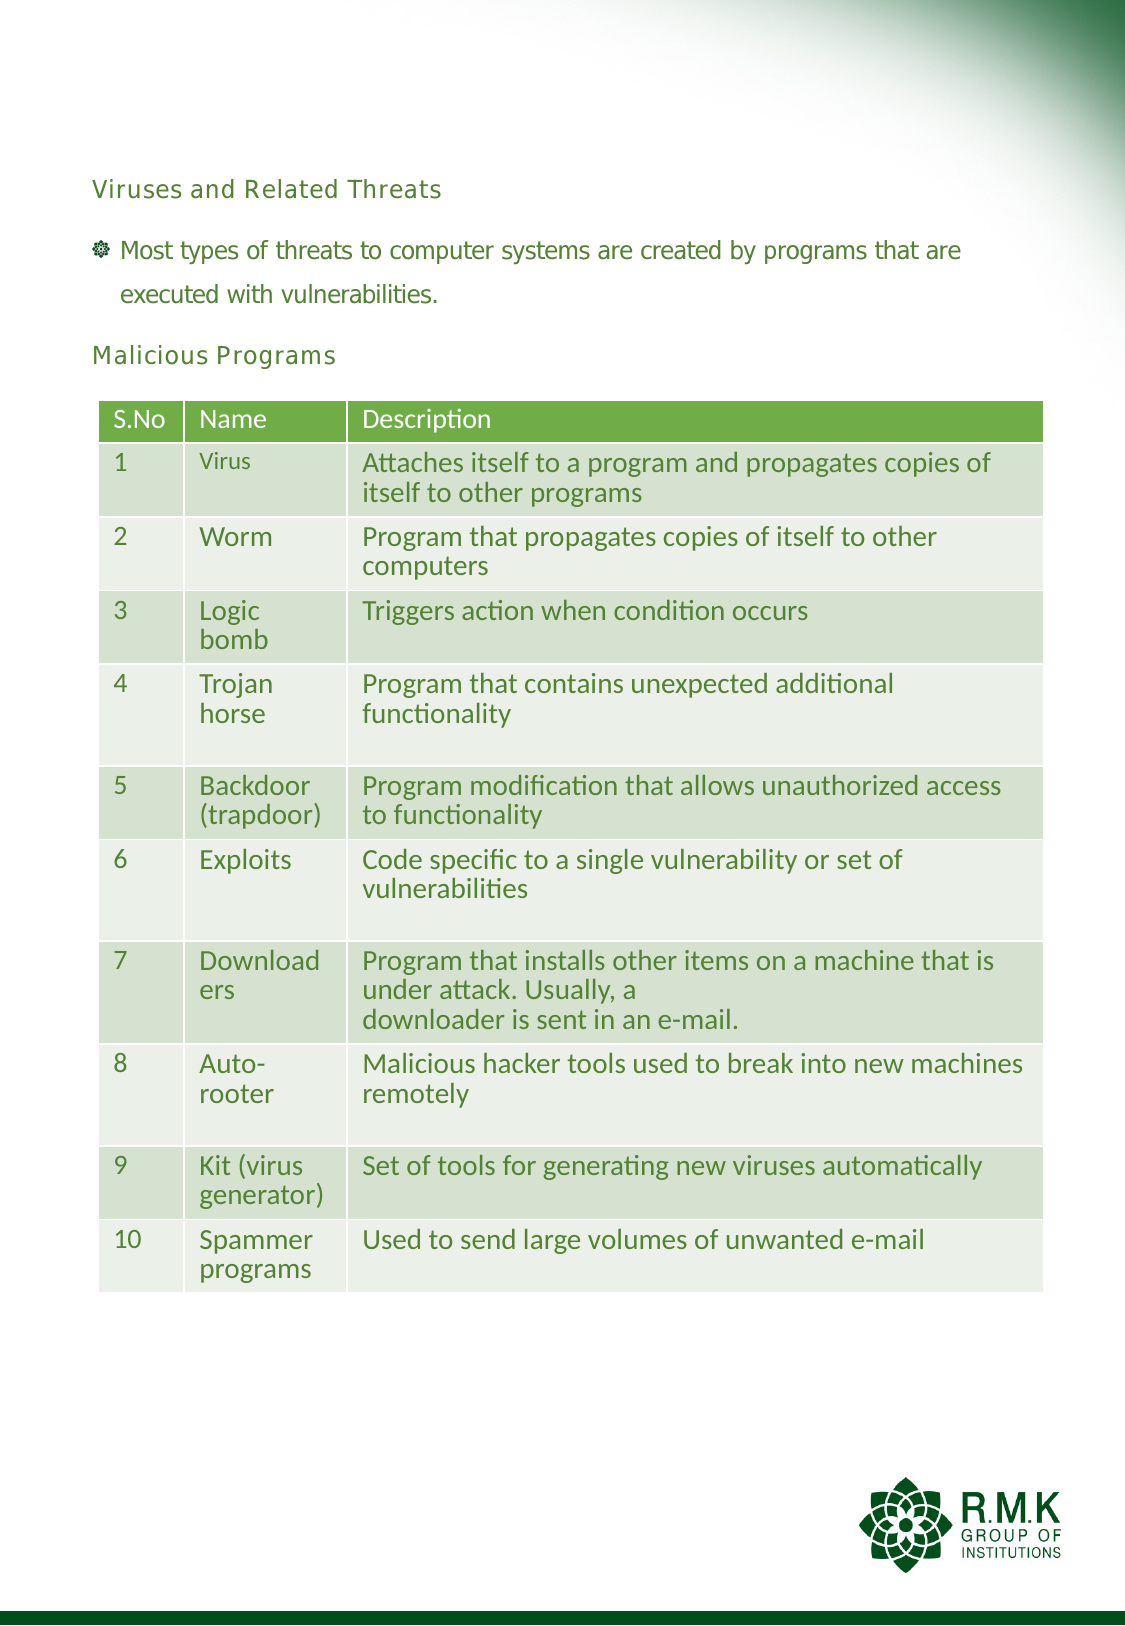

#
Viruses and Related Threats
Most types of threats to computer systems are created by programs that are executed with vulnerabilities.
Malicious Programs

| S.No | Name | Description |
| --- | --- | --- |
| 1 | Virus | Attaches itself to a program and propagates copies of itself to other programs |
| 2 | Worm | Program that propagates copies of itself to other computers |
| 3 | Logic bomb | Triggers action when condition occurs |
| 4 | Trojan horse | Program that contains unexpected additional functionality |
| 5 | Backdoor (trapdoor) | Program modification that allows unauthorized access to functionality |
| 6 | Exploits | Code specific to a single vulnerability or set of vulnerabilities |
| 7 | Downloaders | Program that installs other items on a machine that is under attack. Usually, a downloader is sent in an e-mail. |
| 8 | Auto-rooter | Malicious hacker tools used to break into new machines remotely |
| 9 | Kit (virus generator) | Set of tools for generating new viruses automatically |
| 10 | Spammer programs | Used to send large volumes of unwanted e-mail |